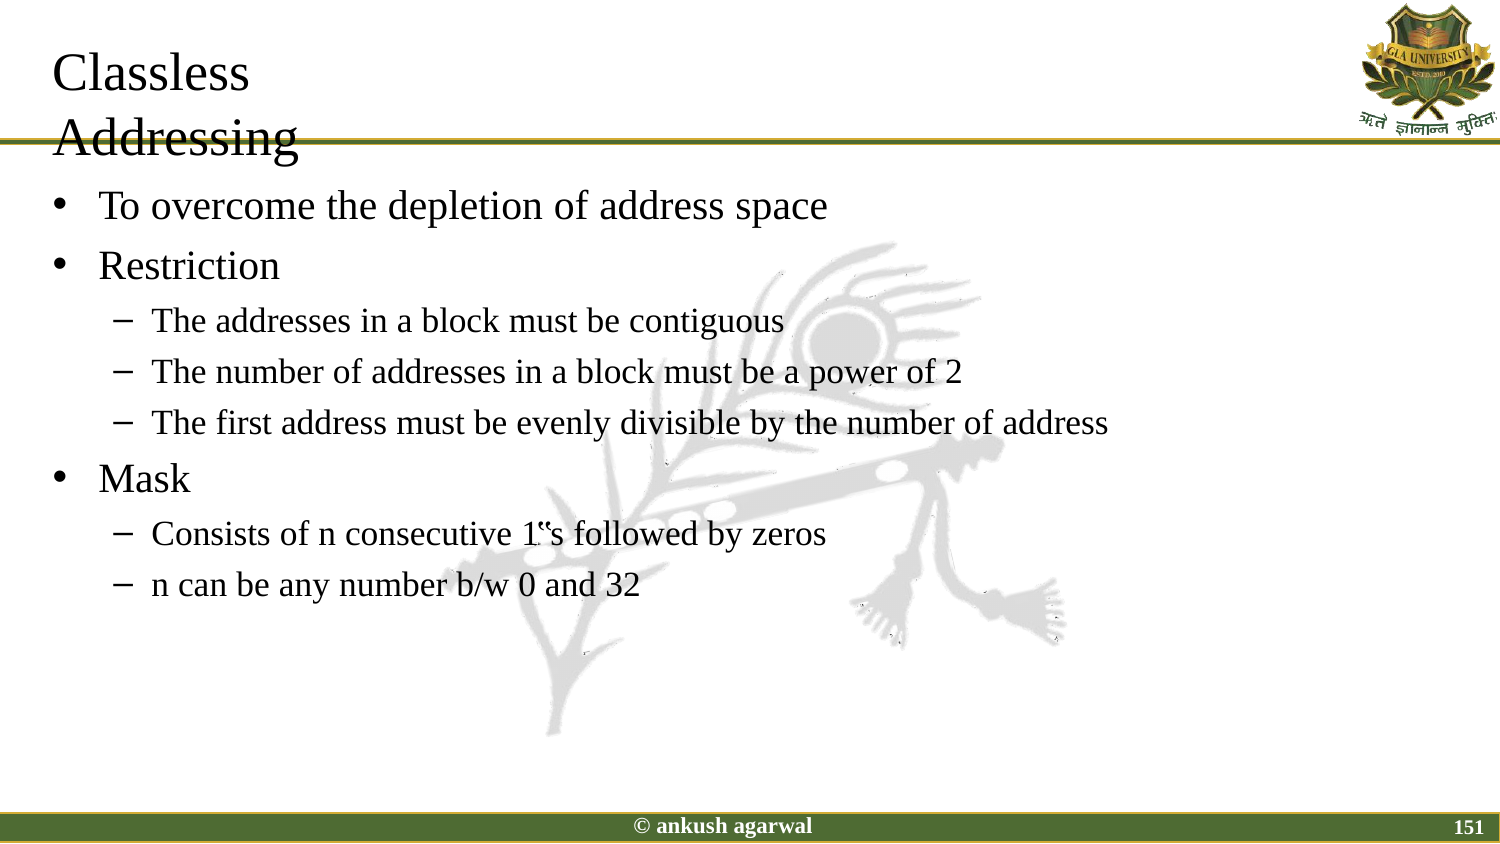

# Classless Addressing
To overcome the depletion of address space
Restriction
The addresses in a block must be contiguous
The number of addresses in a block must be a power of 2
The first address must be evenly divisible by the number of address
Mask
Consists of n consecutive 1‟s followed by zeros
n can be any number b/w 0 and 32
© ankush agarwal
151